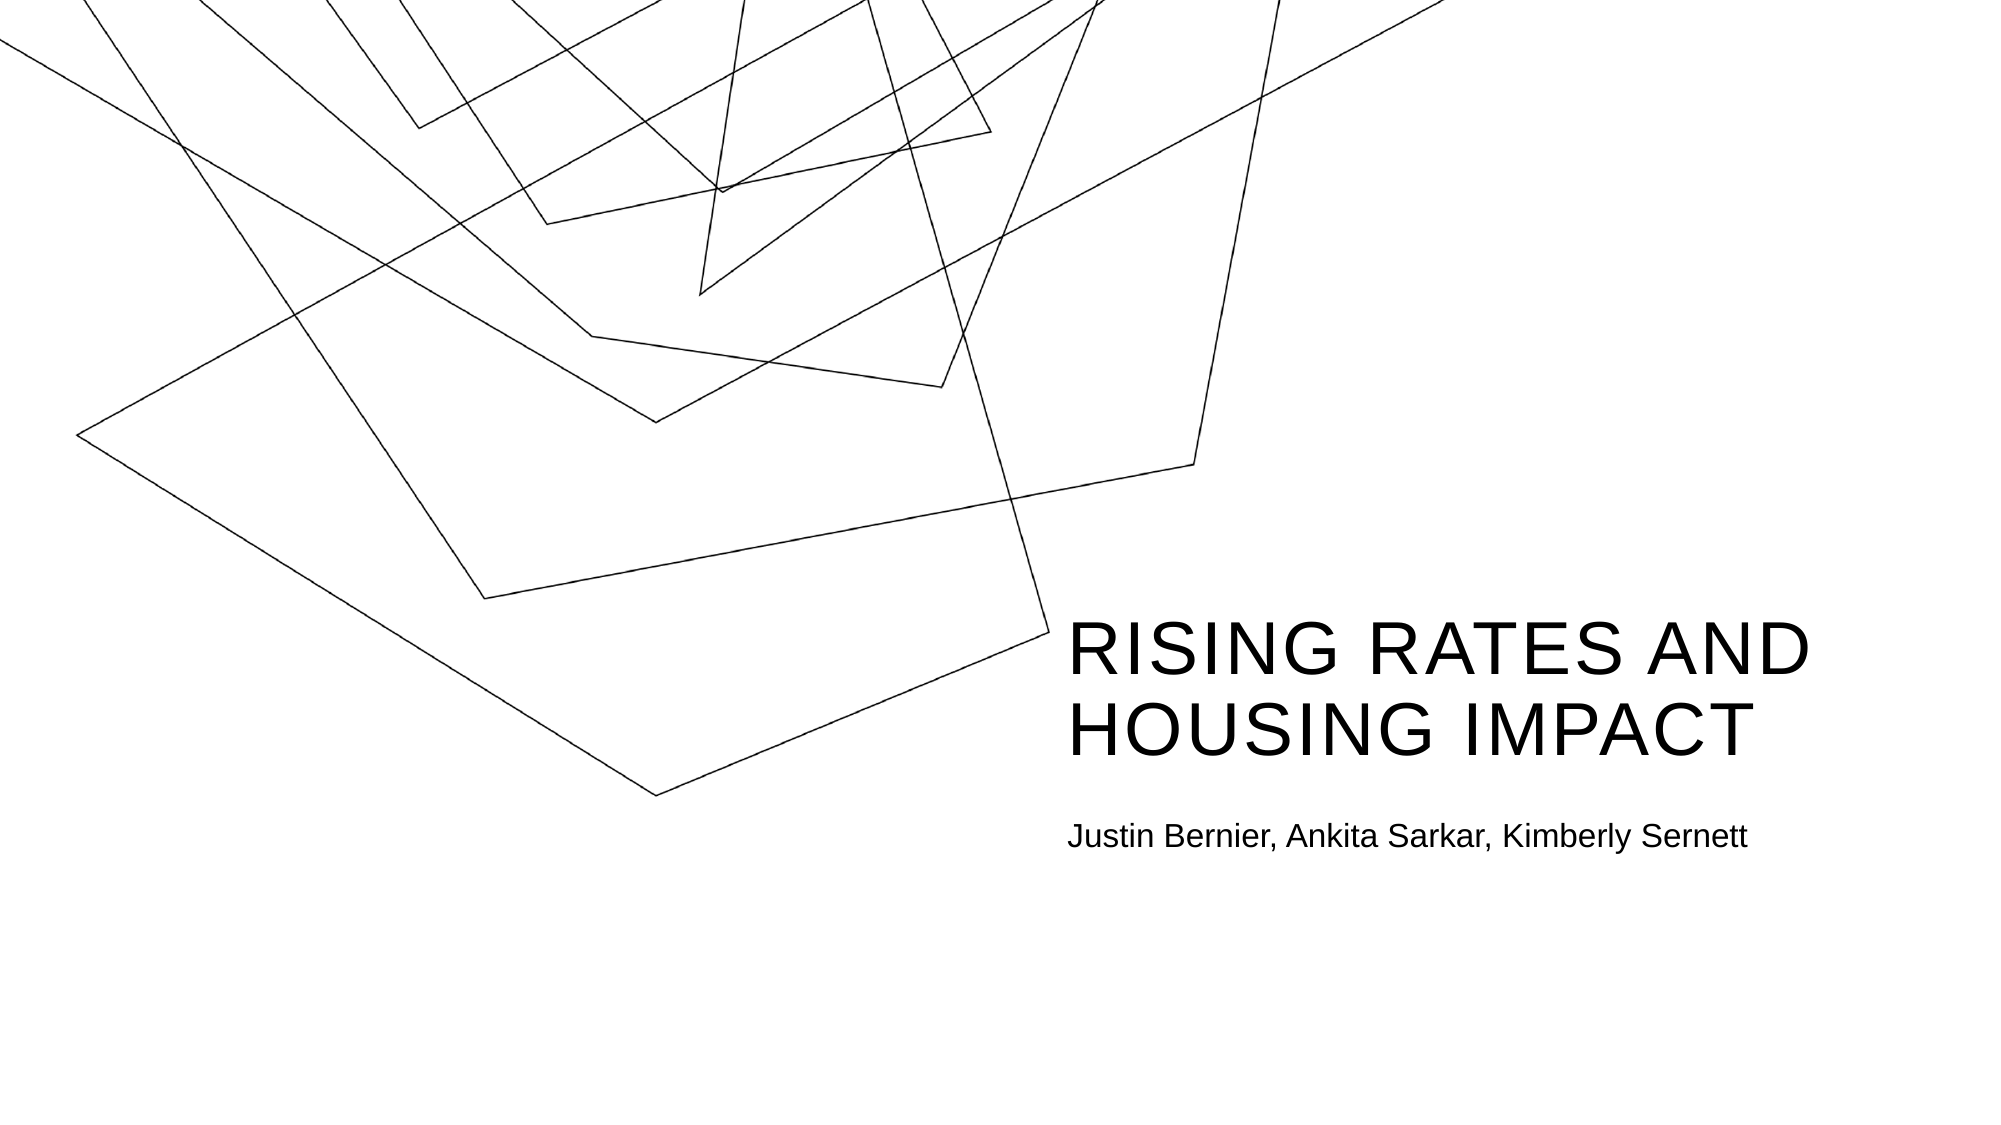

# Rising Rates and housing Impact
Justin Bernier, Ankita Sarkar, Kimberly Sernett